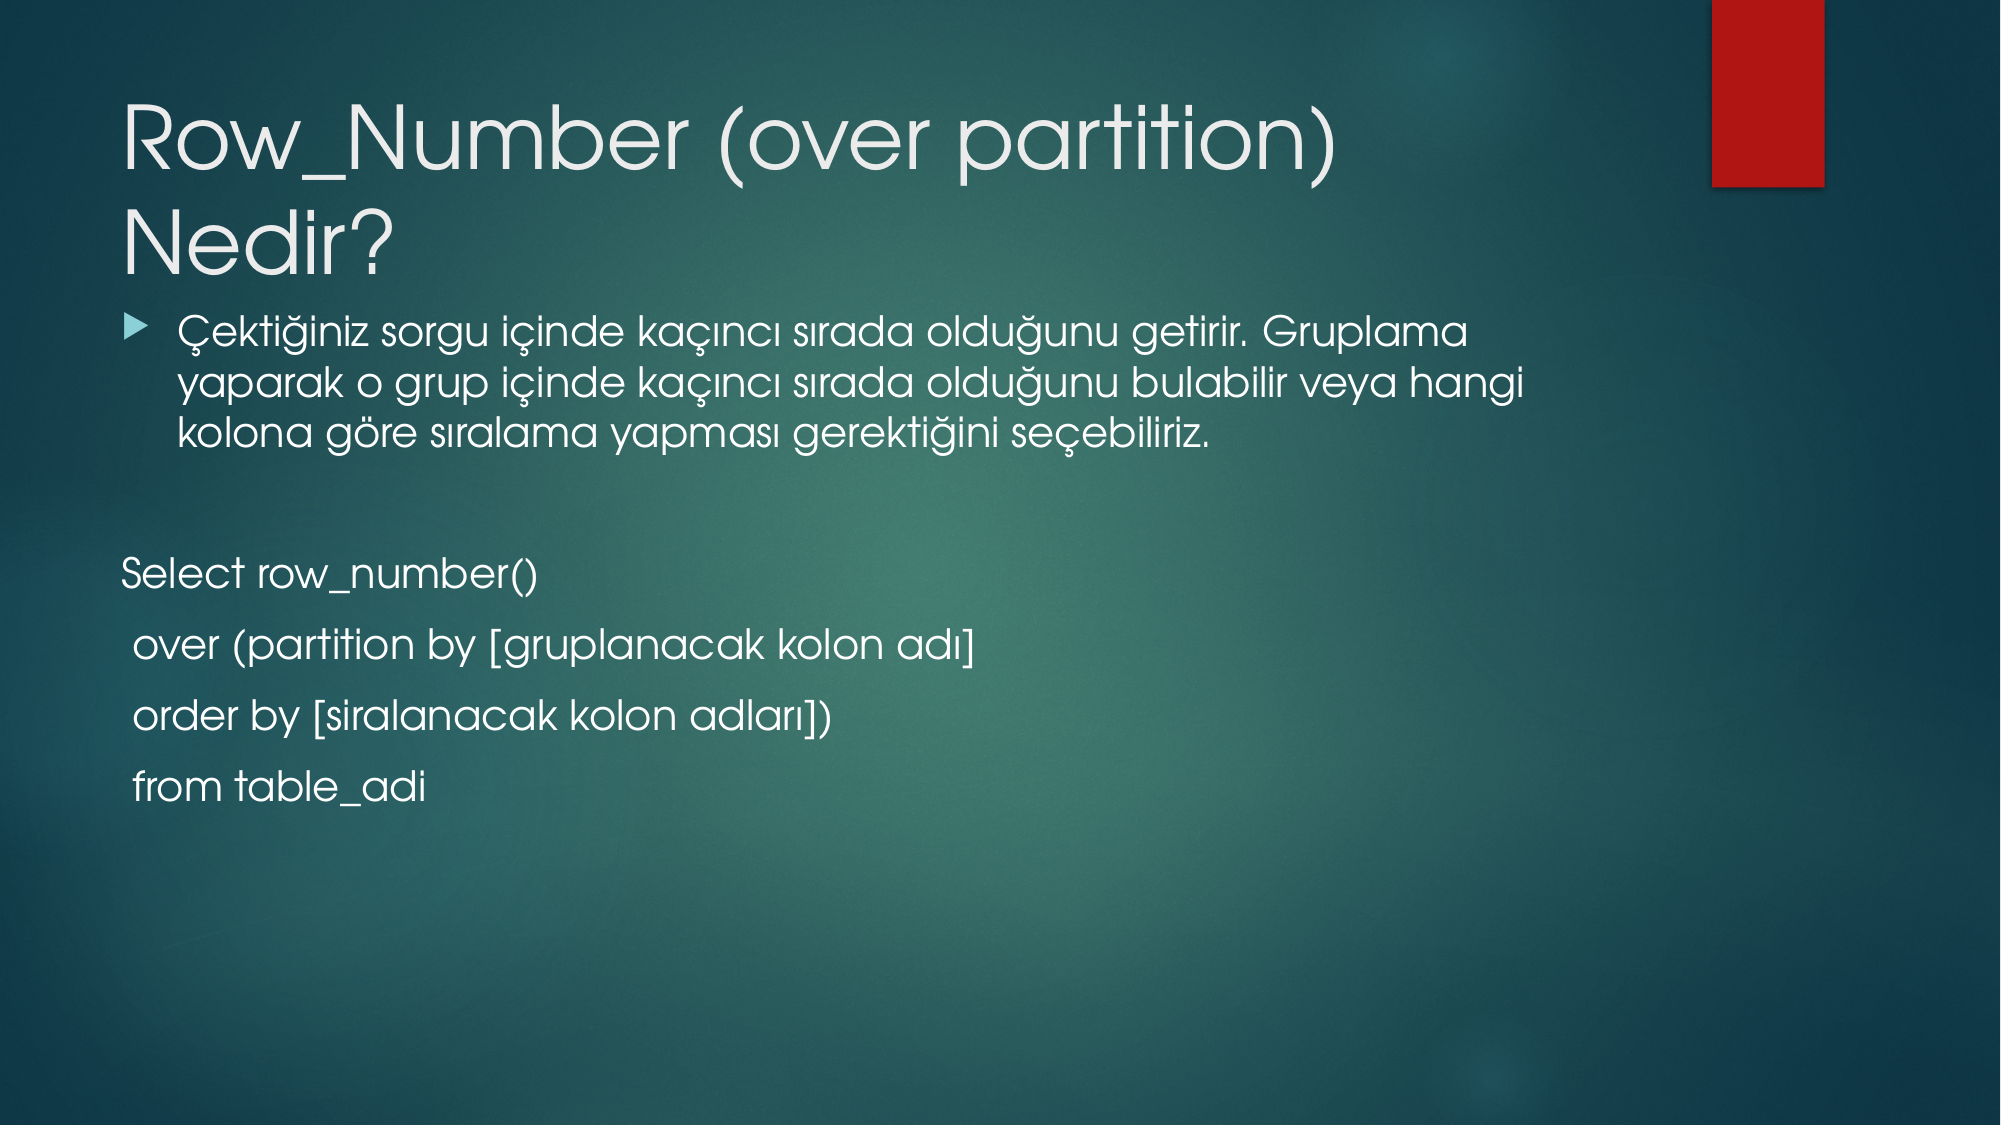

# Row_Number (over partition) Nedir?
Çektiğiniz sorgu içinde kaçıncı sırada olduğunu getirir. Gruplama yaparak o grup içinde kaçıncı sırada olduğunu bulabilir veya hangi kolona göre sıralama yapması gerektiğini seçebiliriz.

Select row_number()
 over (partition by [gruplanacak kolon adı]
 order by [siralanacak kolon adları])
 from table_adi